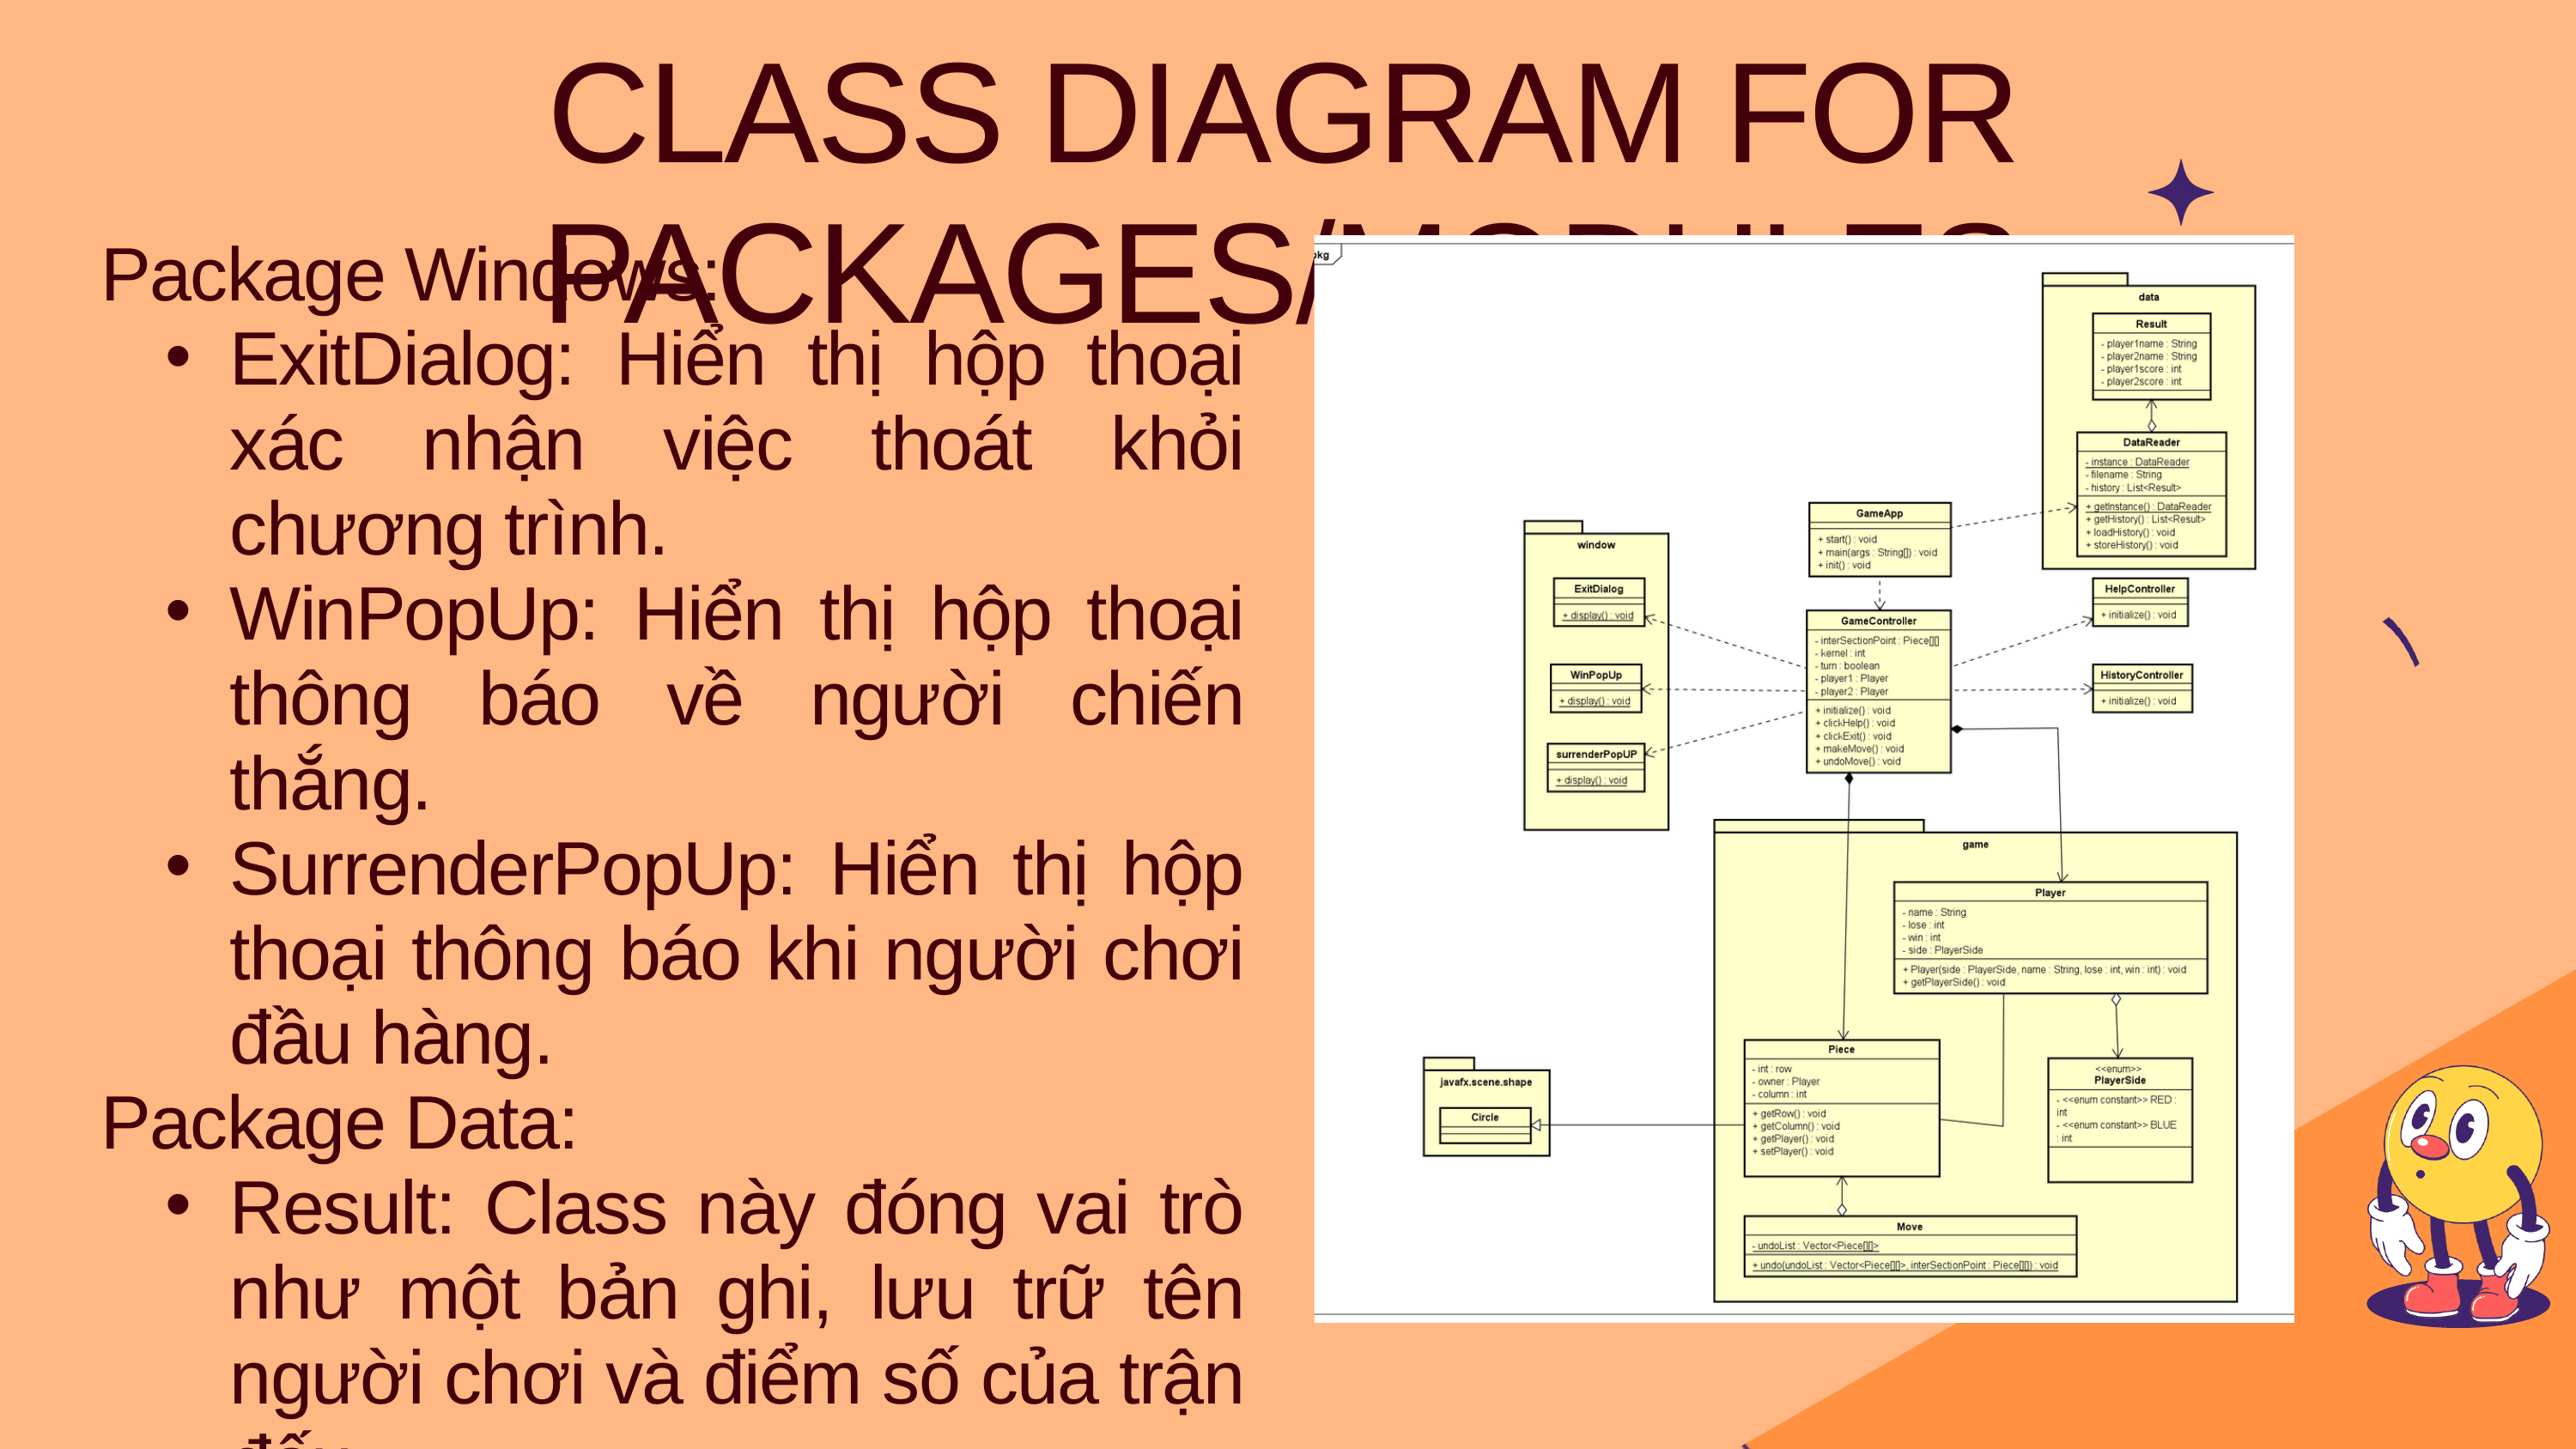

CLASS DIAGRAM FOR PACKAGES/MODULES

Package Windows:
ExitDialog: Hiển thị hộp thoại xác nhận việc thoát khỏi chương trình.
WinPopUp: Hiển thị hộp thoại thông báo về người chiến thắng.
SurrenderPopUp: Hiển thị hộp thoại thông báo khi người chơi đầu hàng.
Package Data:
Result: Class này đóng vai trò như một bản ghi, lưu trữ tên người chơi và điểm số của trận đấu.
DataReader: Class được thiết kế theo mô hình singleton, có chức năng đọc và lưu trữ dữ liệu và lưu vào tệp tin "historyData.txt".